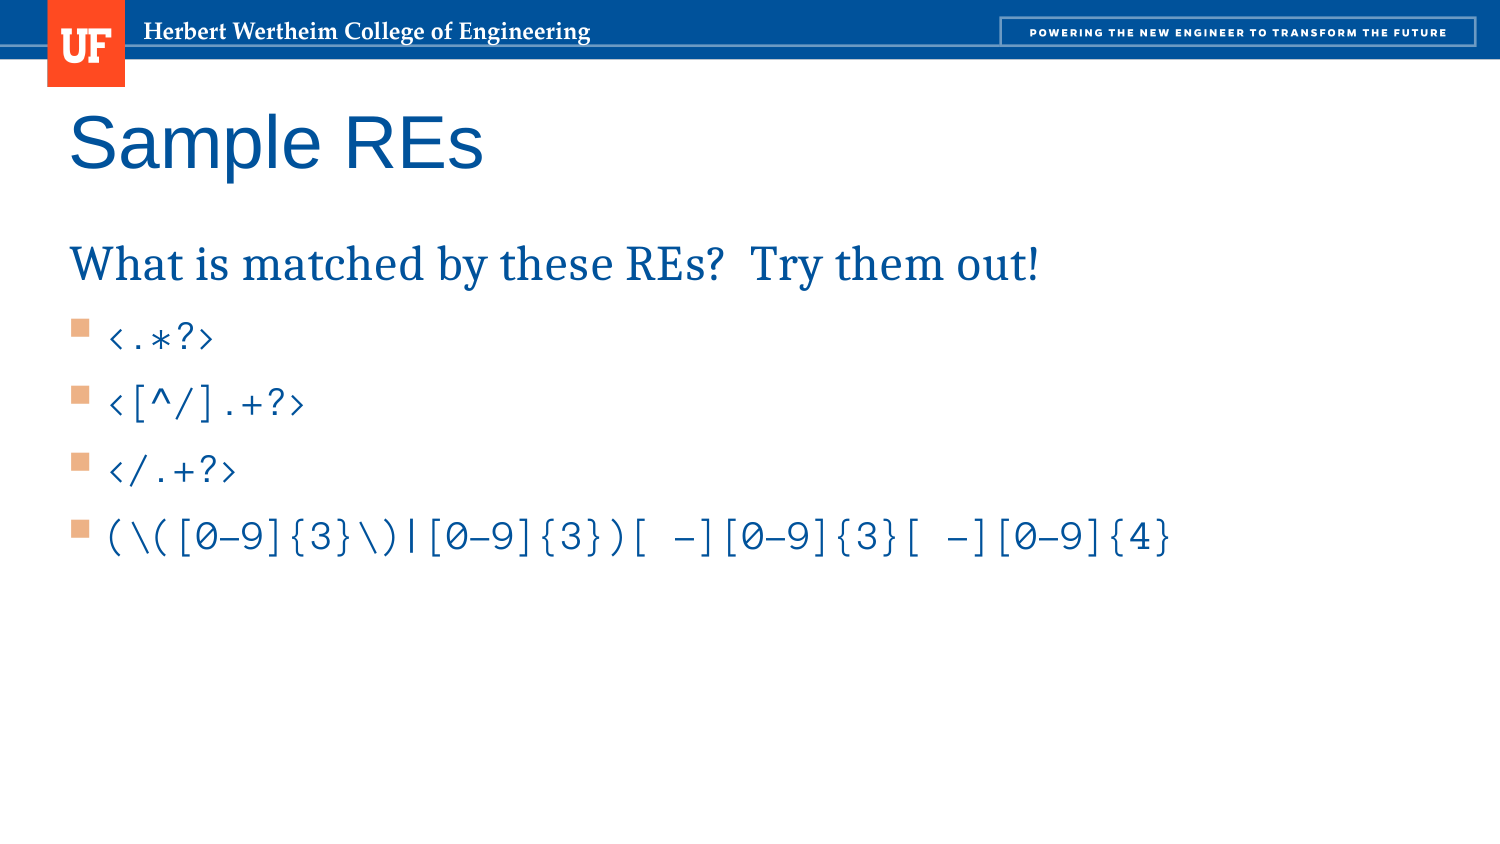

# Sample REs
What is matched by these REs?  Try them out!
<.*?>
<[^/].+?>
</.+?>
(\([0-9]{3}\)|[0-9]{3})[ -][0-9]{3}[ -][0-9]{4}